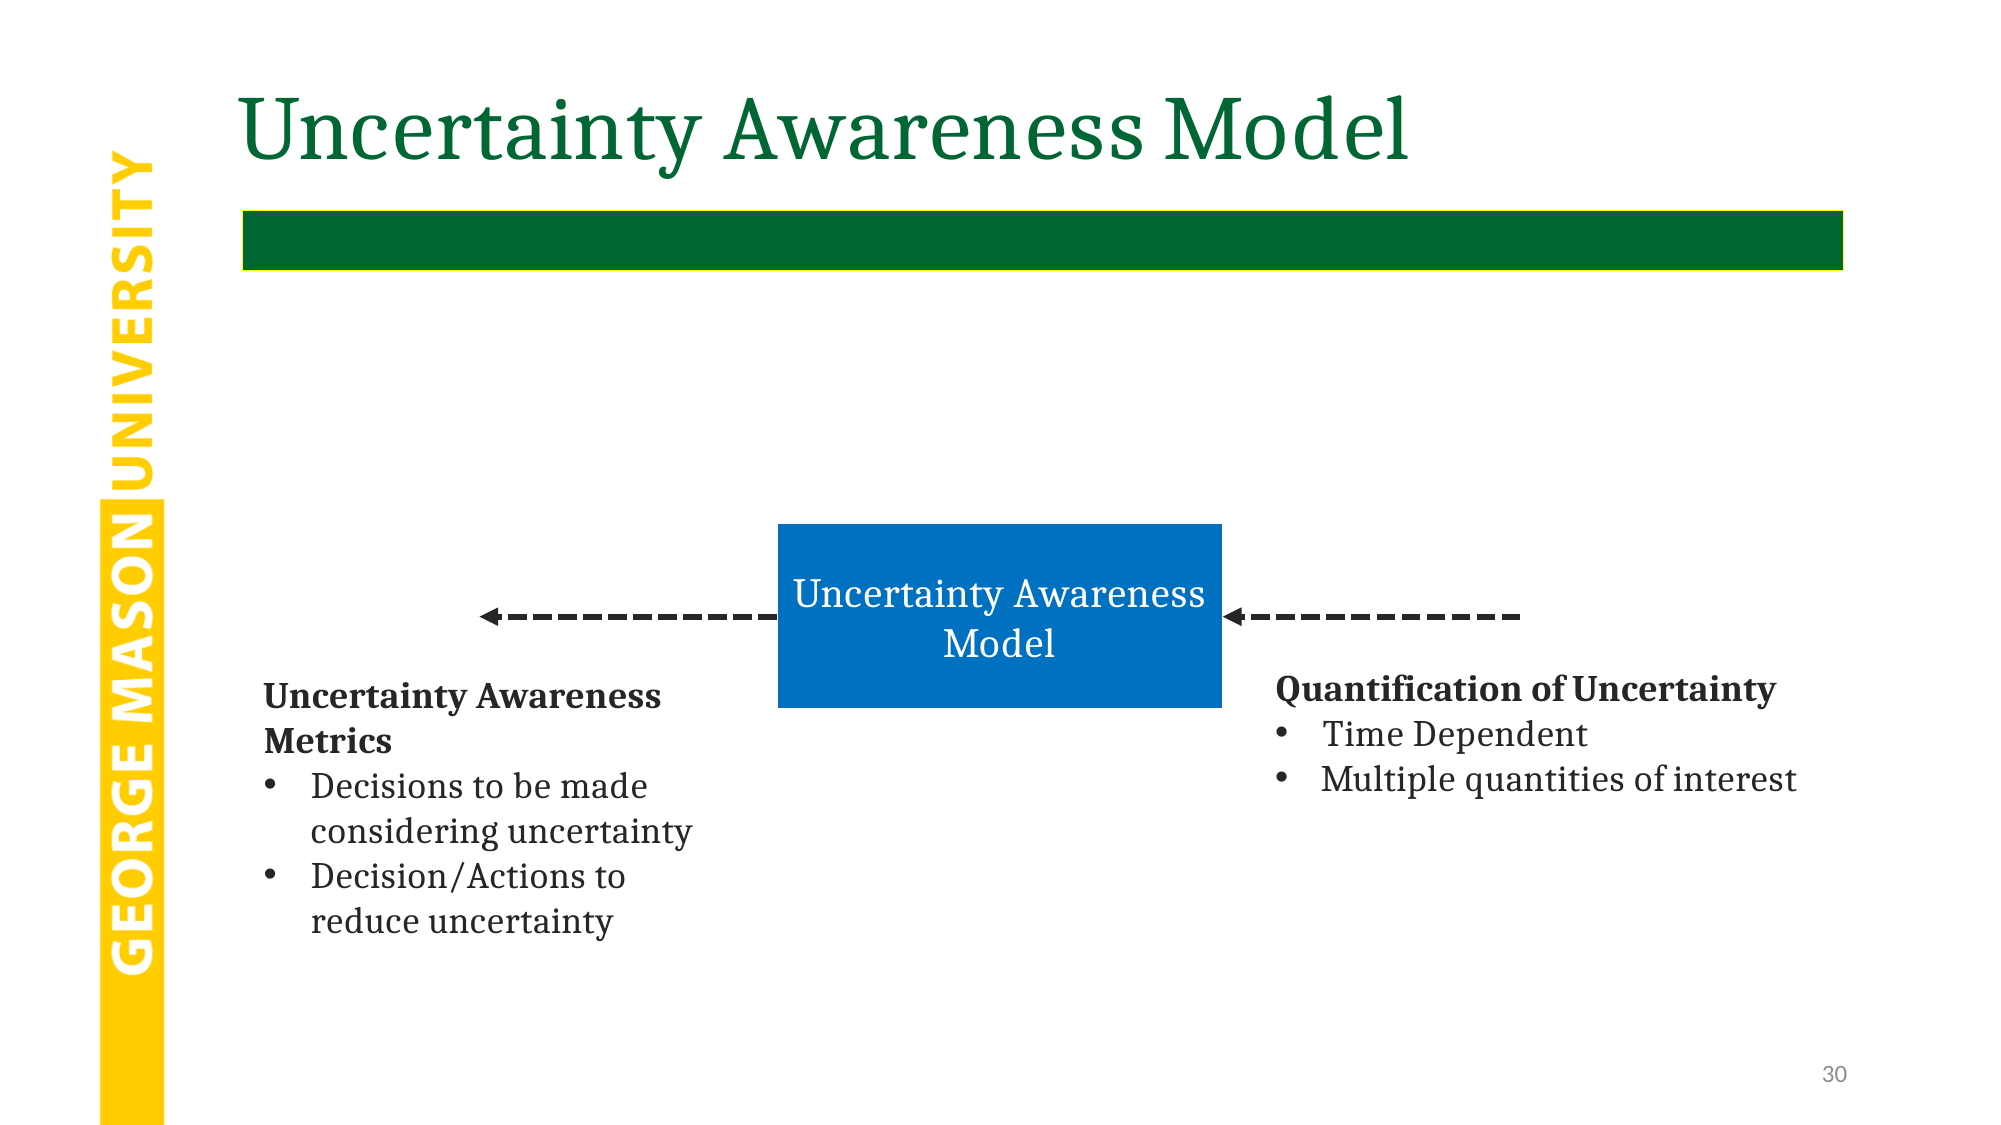

# Uncertainty Awareness Model
Uncertainty Awareness Model
Quantification of Uncertainty
Time Dependent
Multiple quantities of interest

Uncertainty Awareness Metrics
Decisions to be made considering uncertainty
Decision/Actions to  reduce uncertainty

30